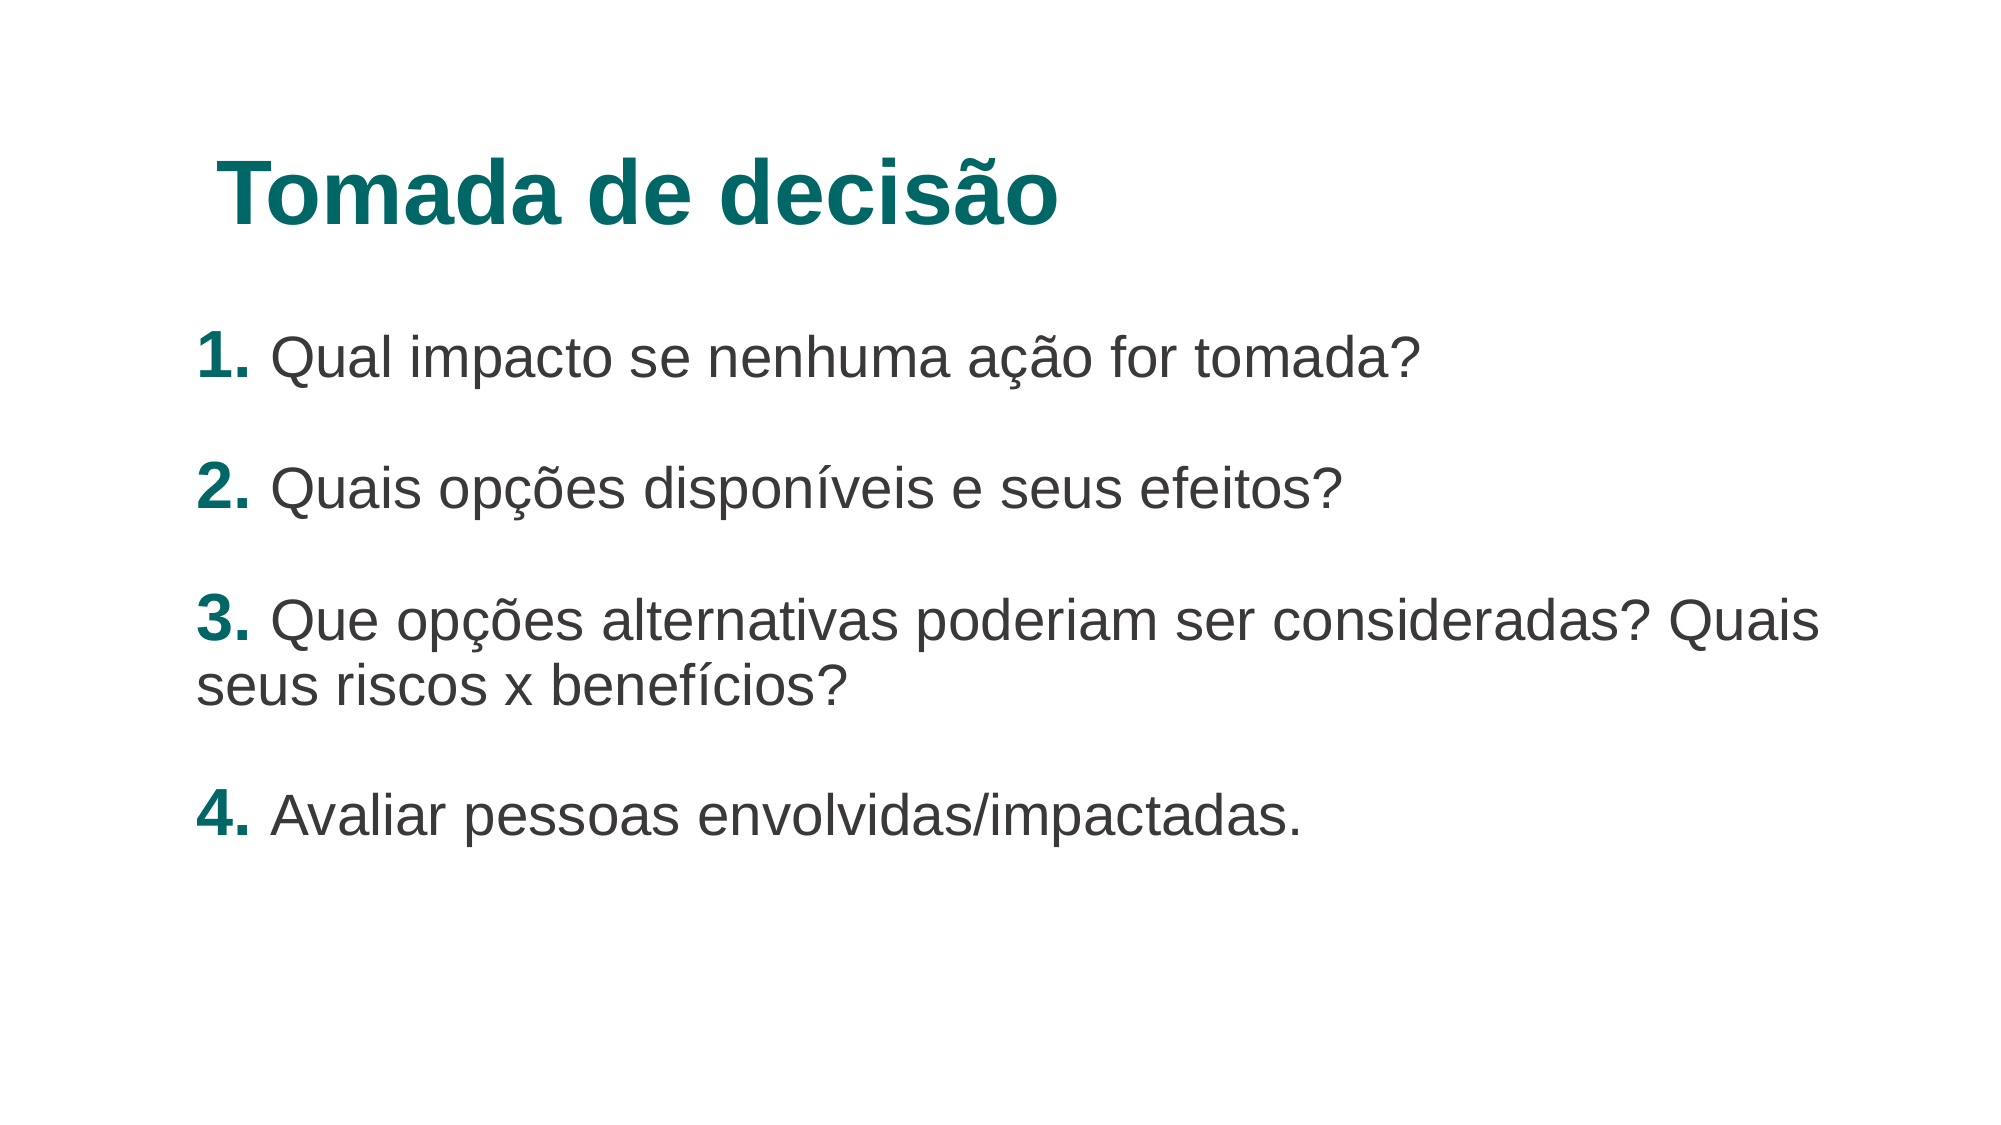

Tomada de decisão
1. Qual impacto se nenhuma ação for tomada?

2. Quais opções disponíveis e seus efeitos?

3. Que opções alternativas poderiam ser consideradas? Quais seus riscos x benefícios?

4. Avaliar pessoas envolvidas/impactadas.